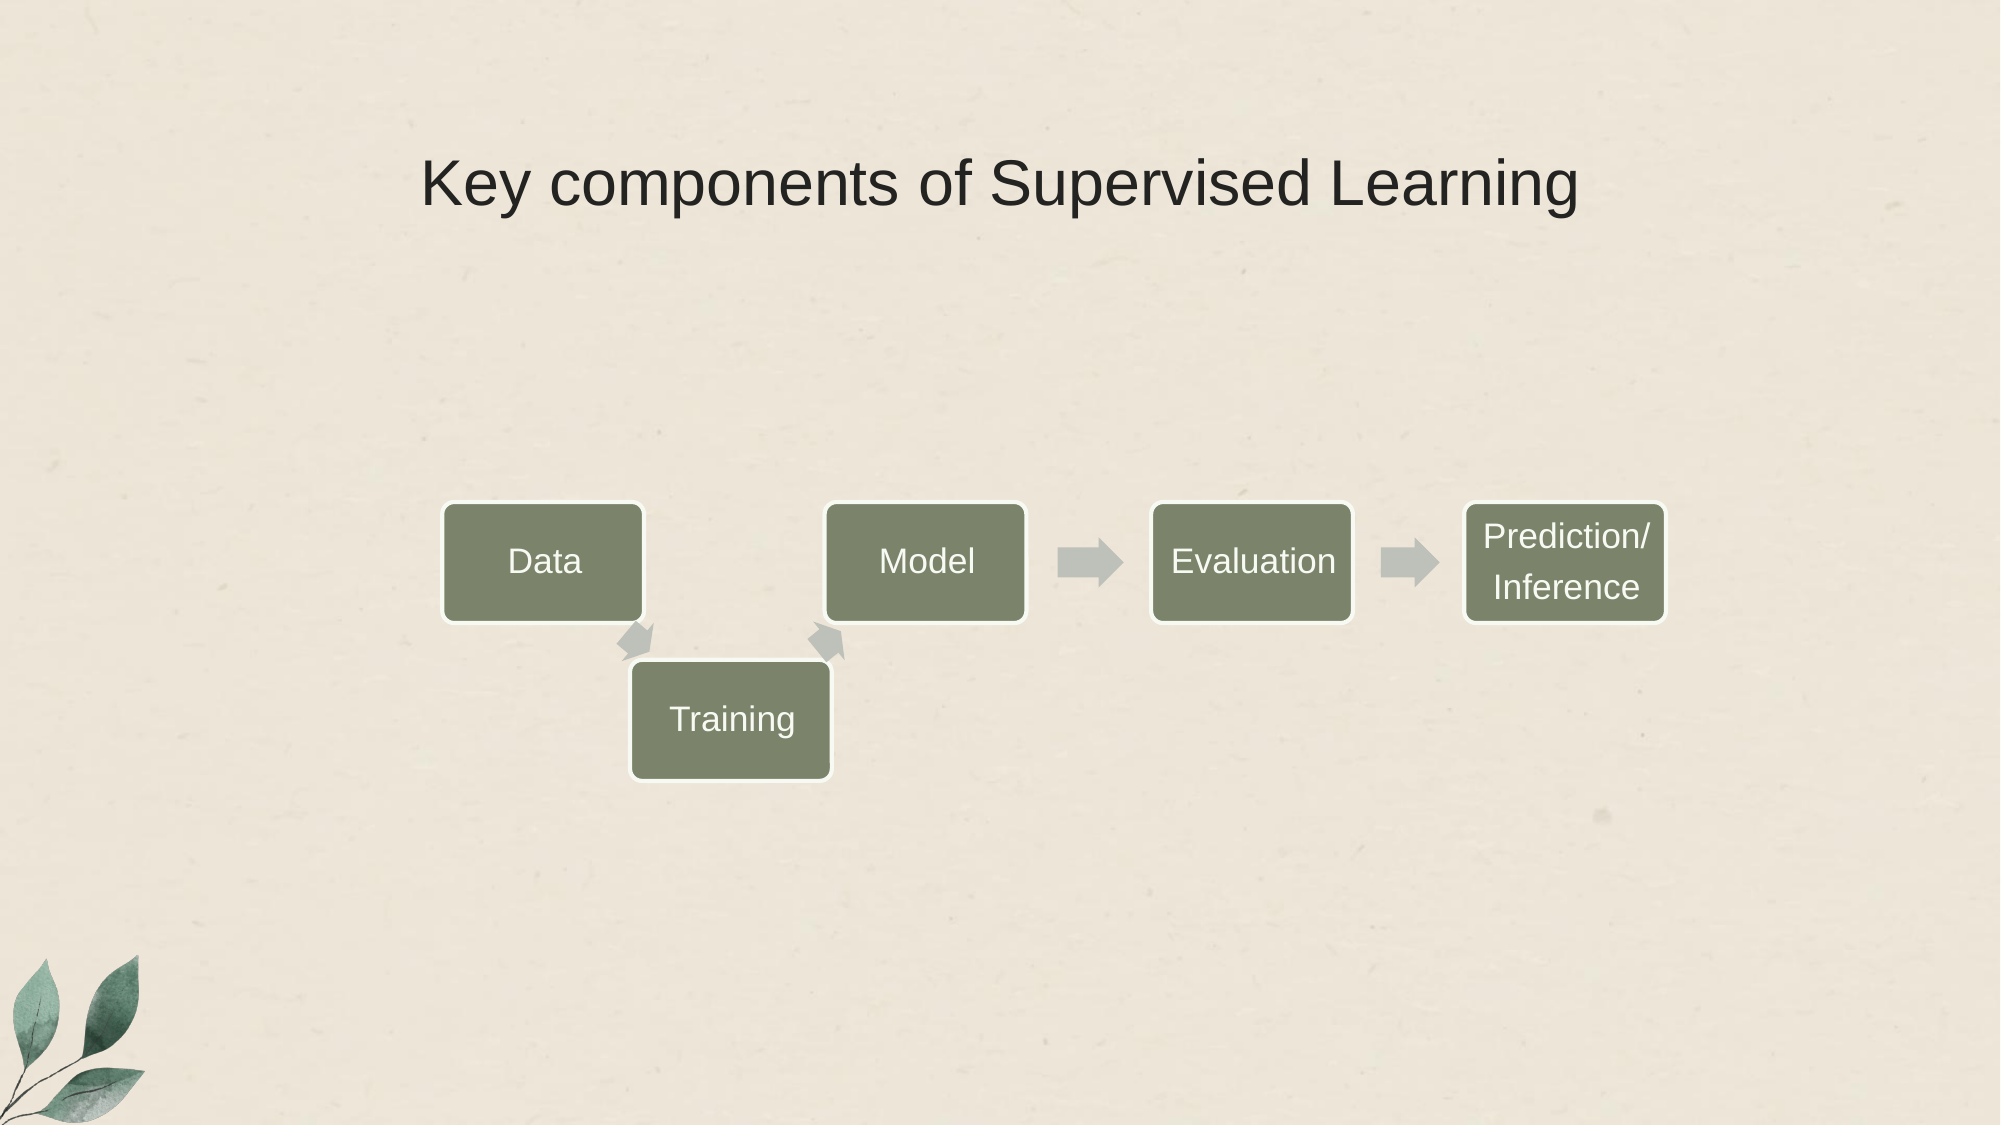

Data

Training

Model

Evaluation

Prediction/
Inference
# Key components of Supervised Learning